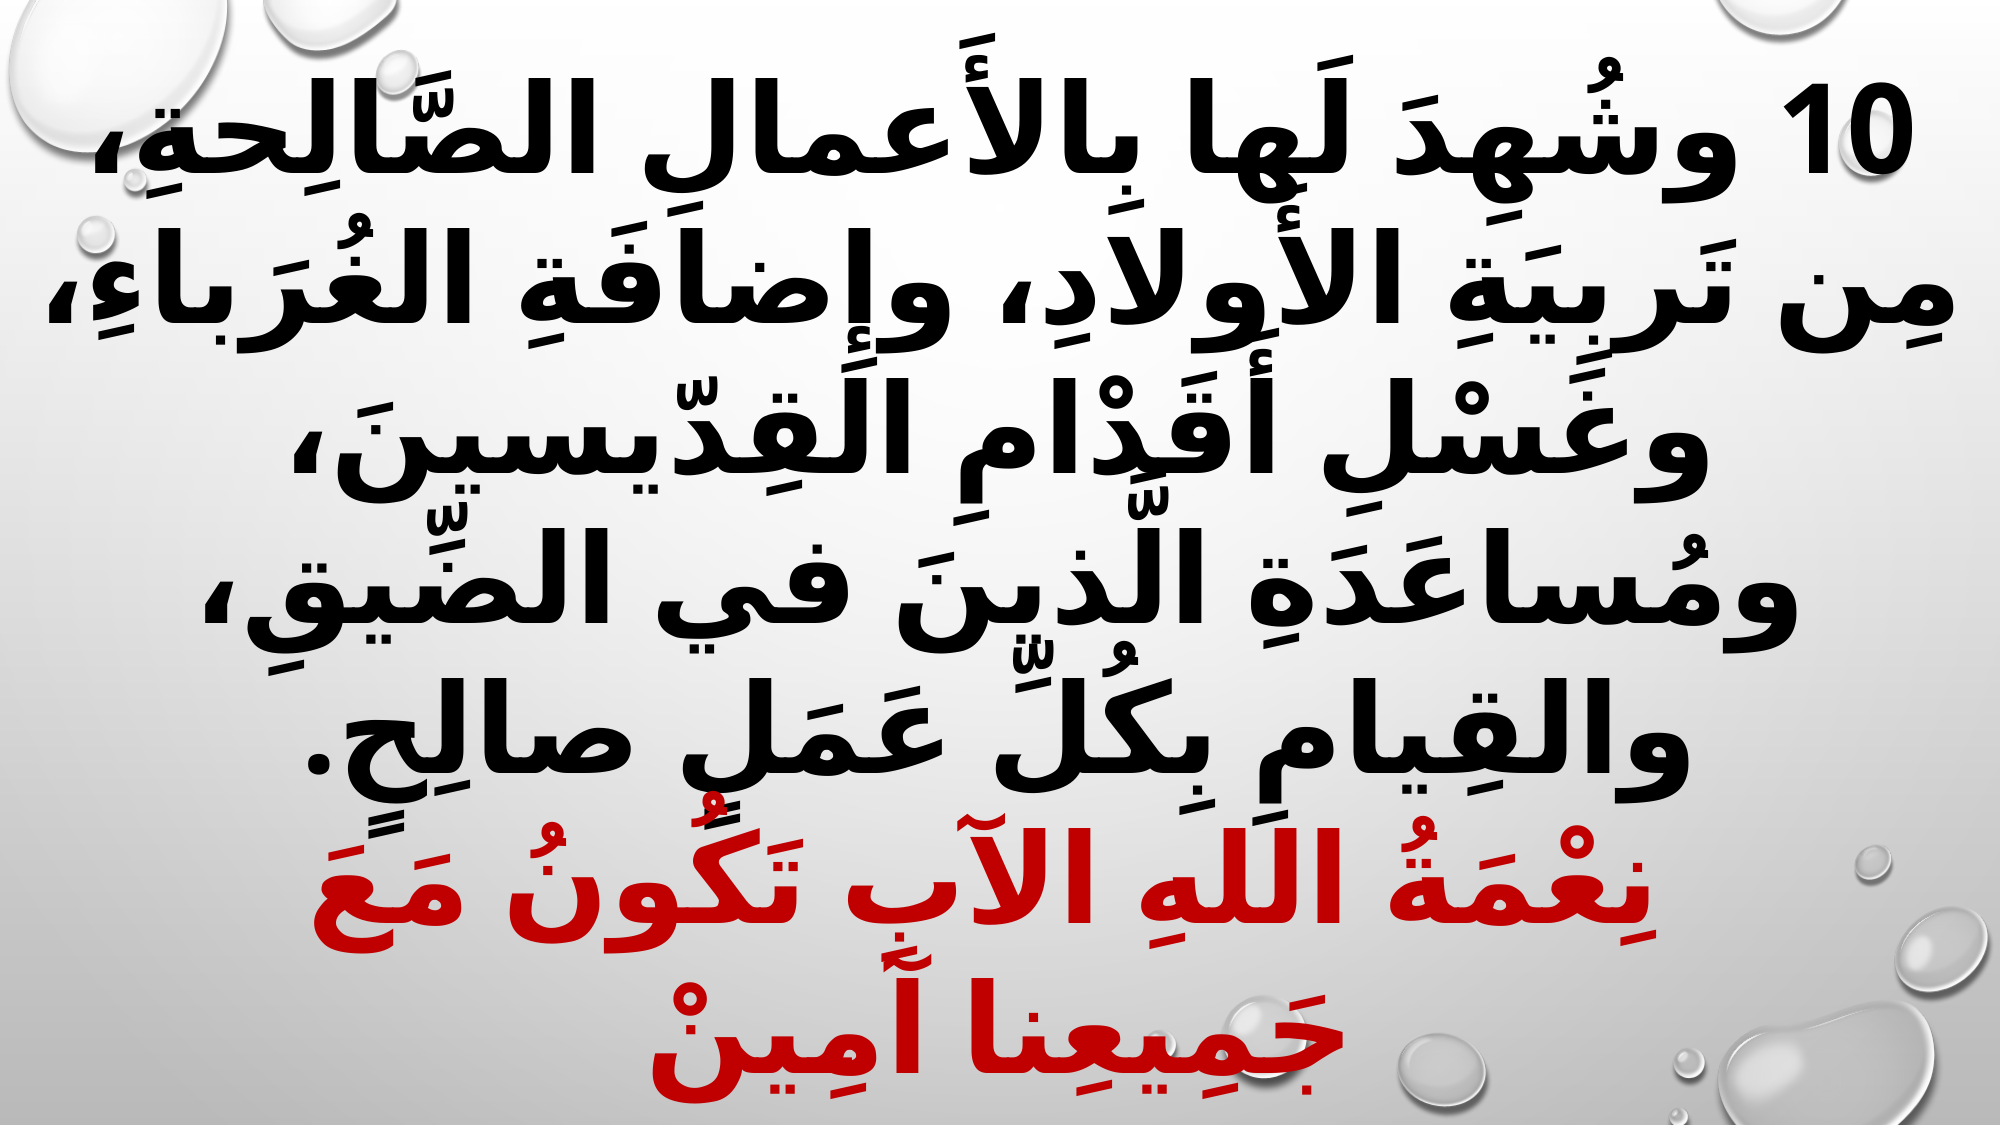

10 وشُهِدَ لَها بِالأَعمالِ الصَّالِحةِ، مِن تَربِيَةِ الأَولادِ، وإِضافَةِ الغُرَباءِ، وغَسْلِ أَقَدْامِ القِدّيسينَ، ومُساعَدَةِ الَّذينَ في الضِّيقِ، والقِيامِ بِكُلِّ عَمَلٍ صالِحٍ.
 نِعْمَةُ اللهِ الآبِ تَكُونُ مَعَ جَمِيعِنا آمِينْ